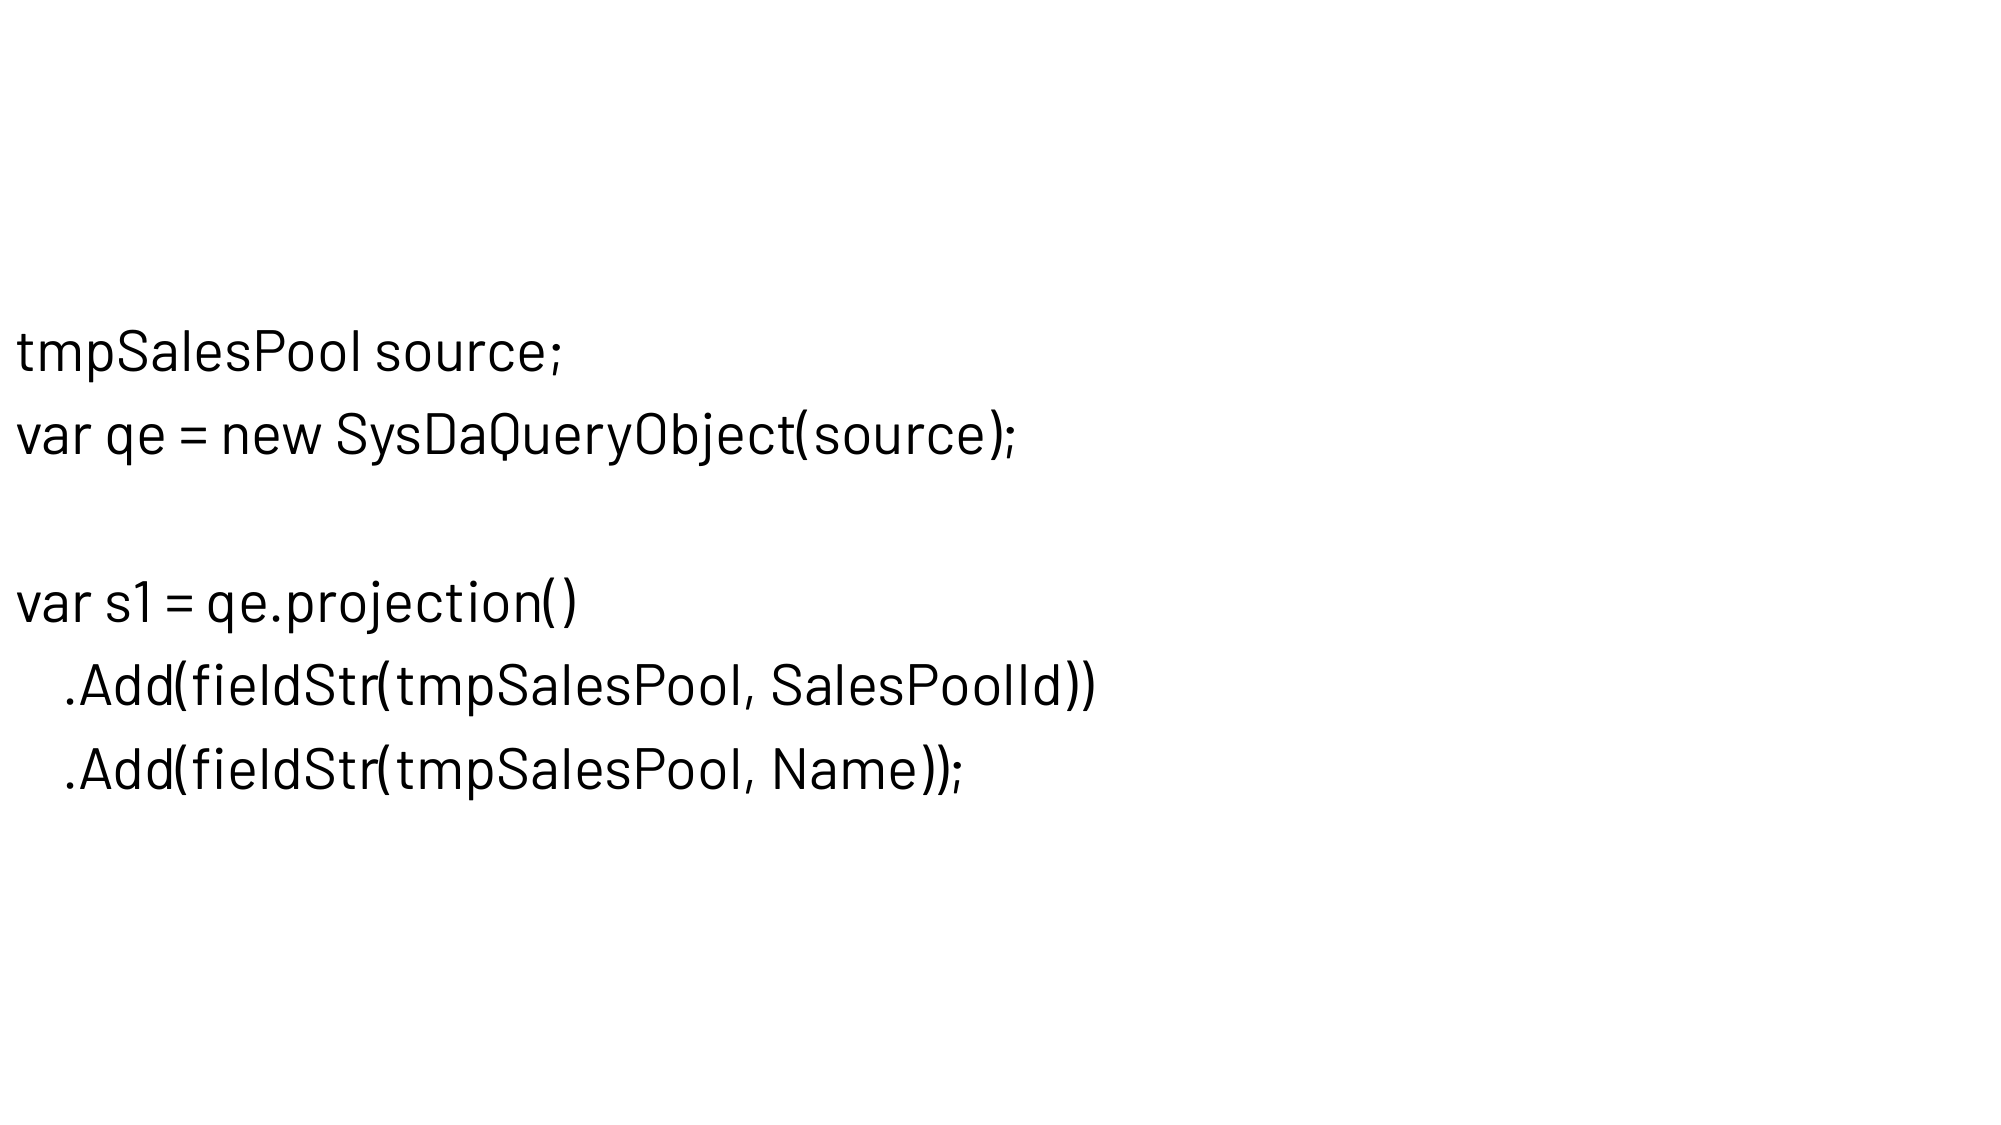

tmpSalesPool source;
var qe = new SysDaQueryObject(source);

var s1 = qe.projection()
    .Add(fieldStr(tmpSalesPool, SalesPoolId))
    .Add(fieldStr(tmpSalesPool, Name));